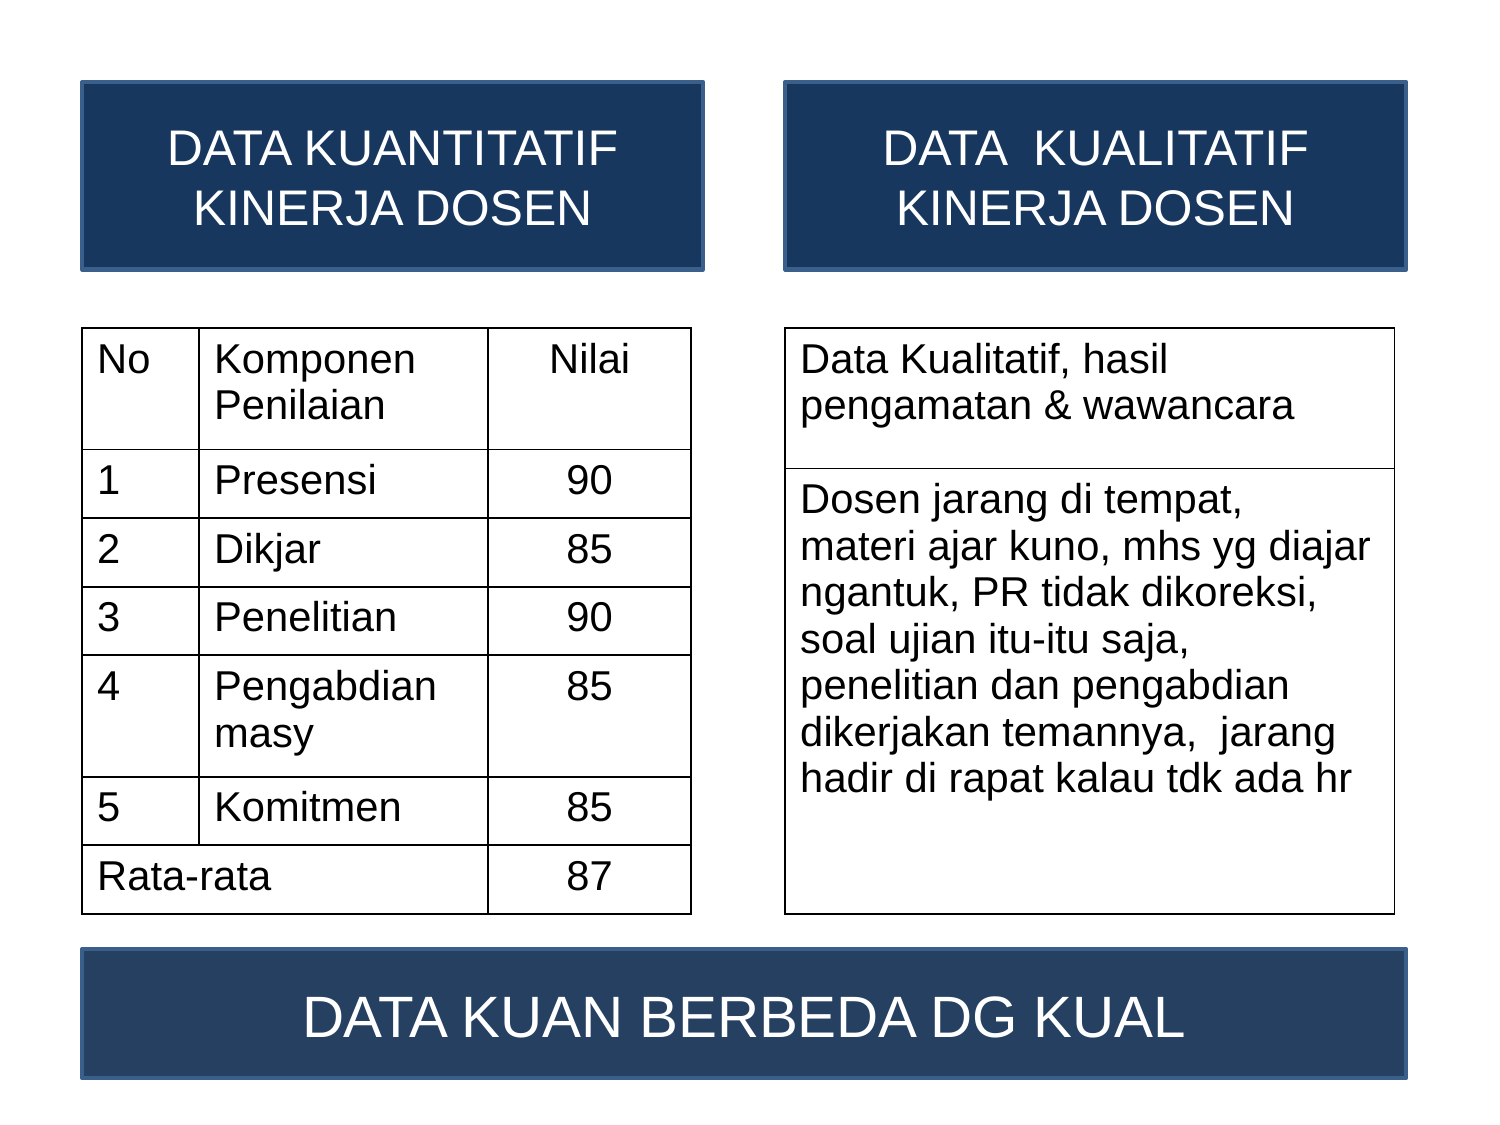

DATA KUANTITATIF KINERJA DOSEN
DATA  KUALITATIF KINERJA DOSEN
| No | Komponen Penilaian | Nilai |
| --- | --- | --- |
| 1 | Presensi | 90 |
| 2 | Dikjar | 85 |
| 3 | Penelitian | 90 |
| 4 | Pengabdian masy | 85 |
| 5 | Komitmen | 85 |
| Rata-rata |  | 87 |
| Data Kualitatif, hasil pengamatan & wawancara |
| --- |
| Dosen jarang di tempat, materi ajar kuno, mhs yg diajar ngantuk, PR tidak dikoreksi, soal ujian itu-itu saja, penelitian dan pengabdian dikerjakan temannya, jarang hadir di rapat kalau tdk ada hr |
DATA KUAN BERBEDA DG KUAL